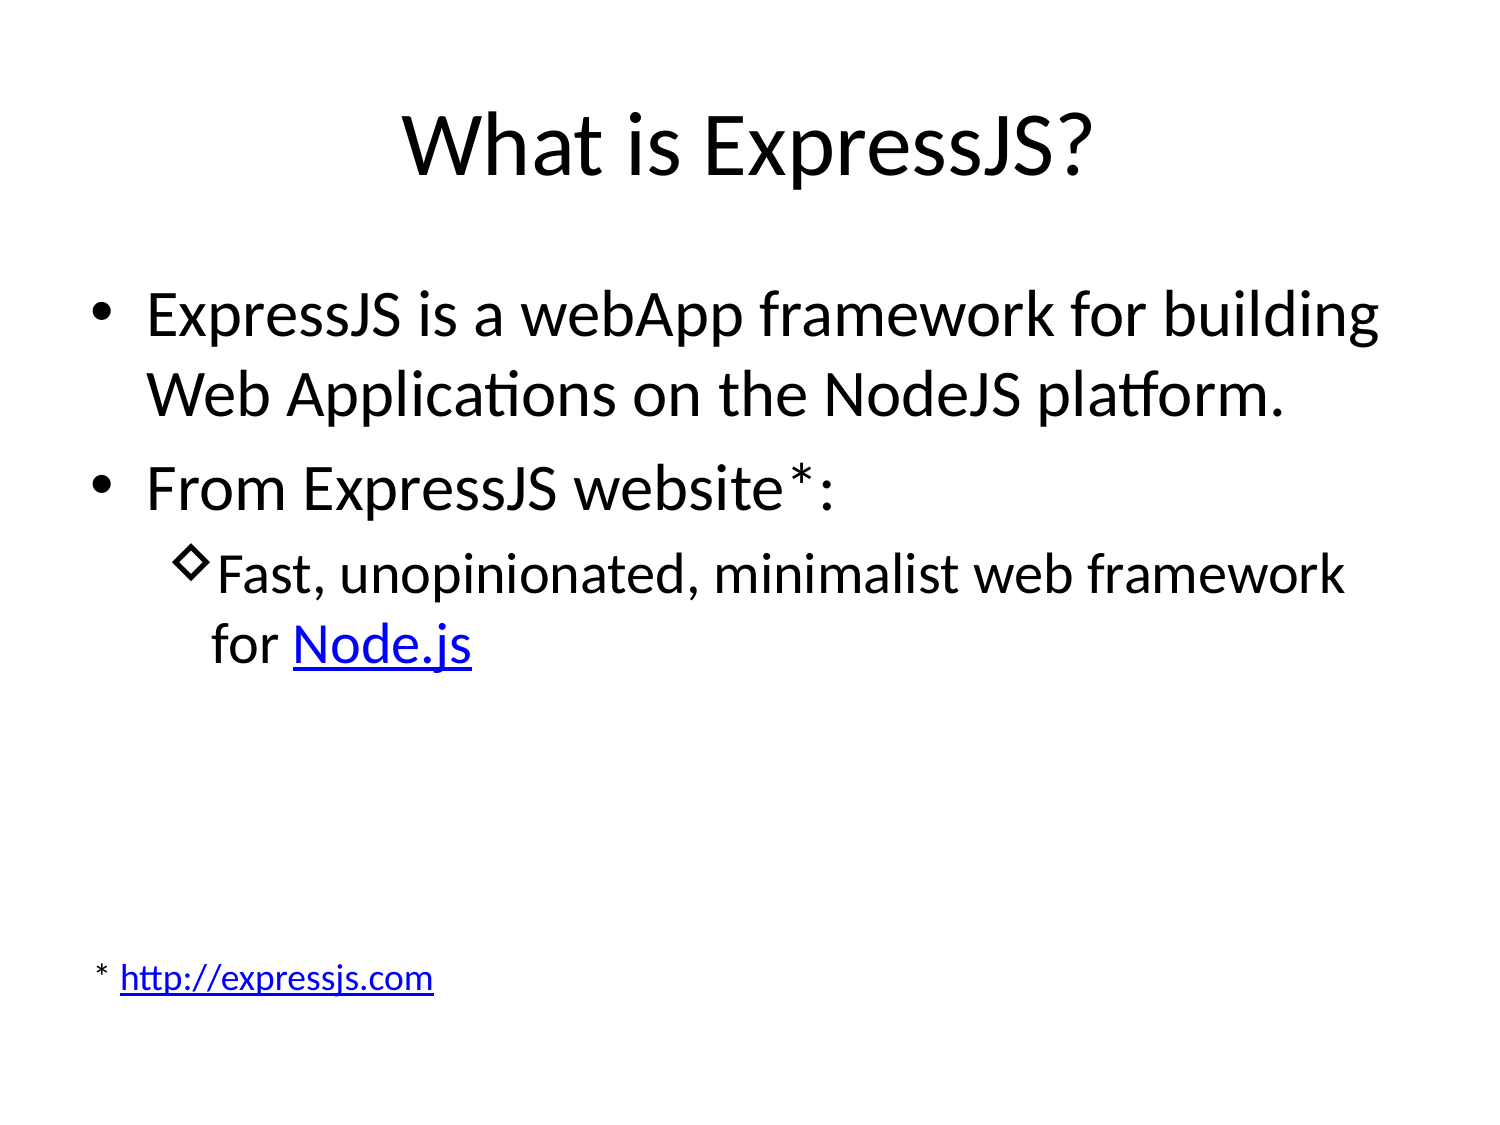

# What is ExpressJS?
ExpressJS is a webApp framework for building Web Applications on the NodeJS platform.
From ExpressJS website*:
Fast, unopinionated, minimalist web framework for Node.js
* http://expressjs.com